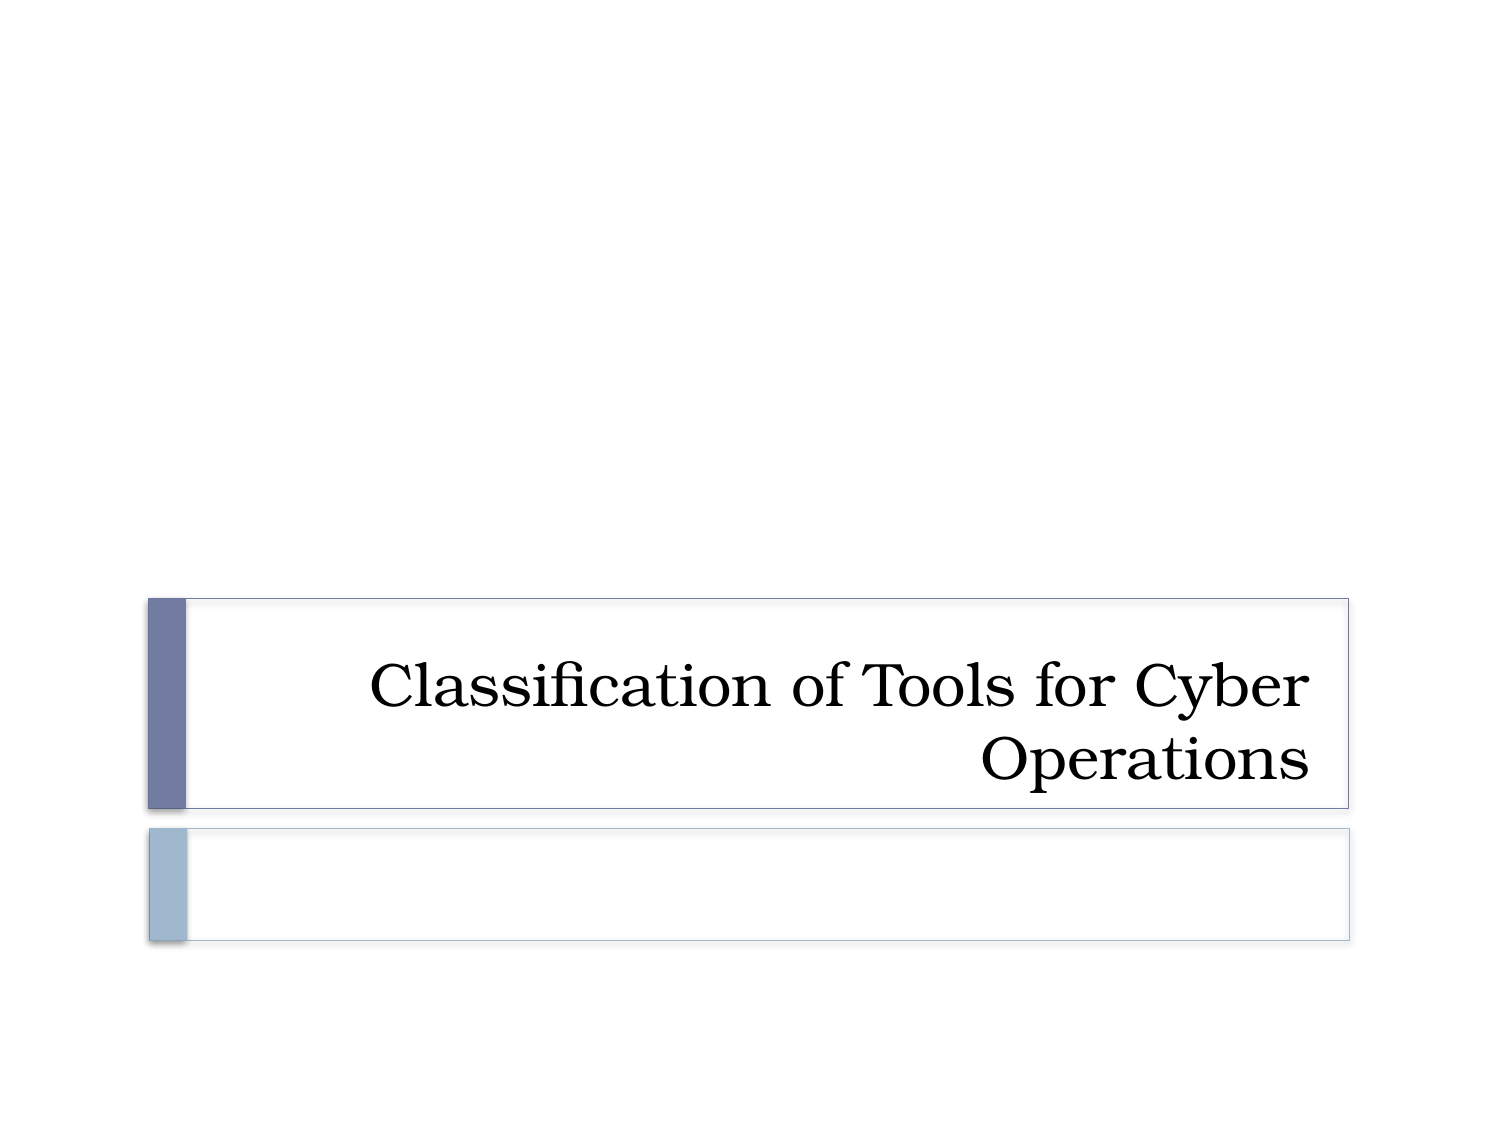

# Classification of Tools for Cyber Operations